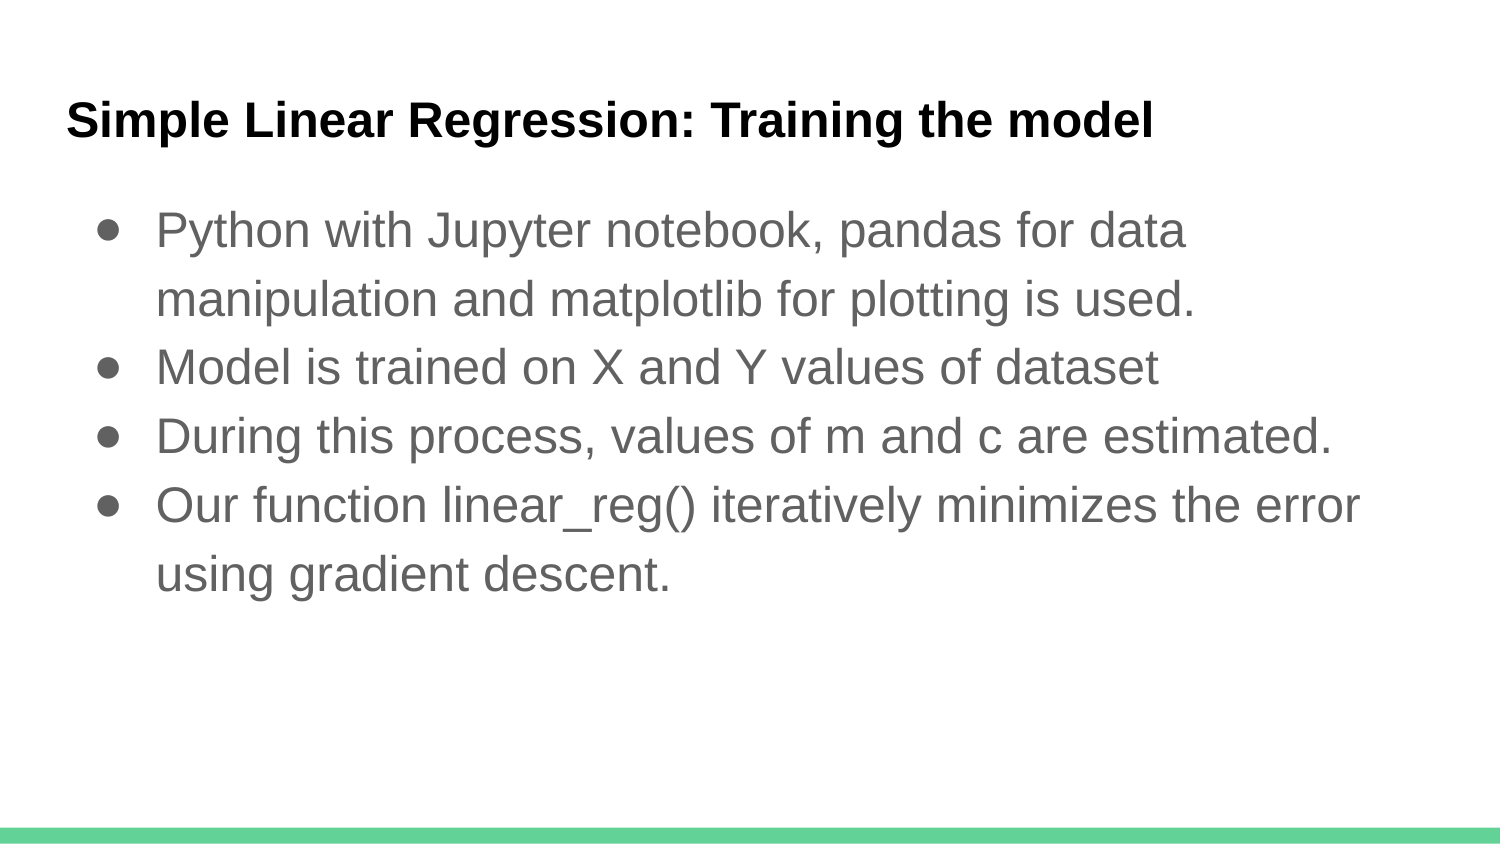

# Simple Linear Regression: Training the model
Python with Jupyter notebook, pandas for data manipulation and matplotlib for plotting is used.
Model is trained on X and Y values of dataset
During this process, values of m and c are estimated.
Our function linear_reg() iteratively minimizes the error using gradient descent.